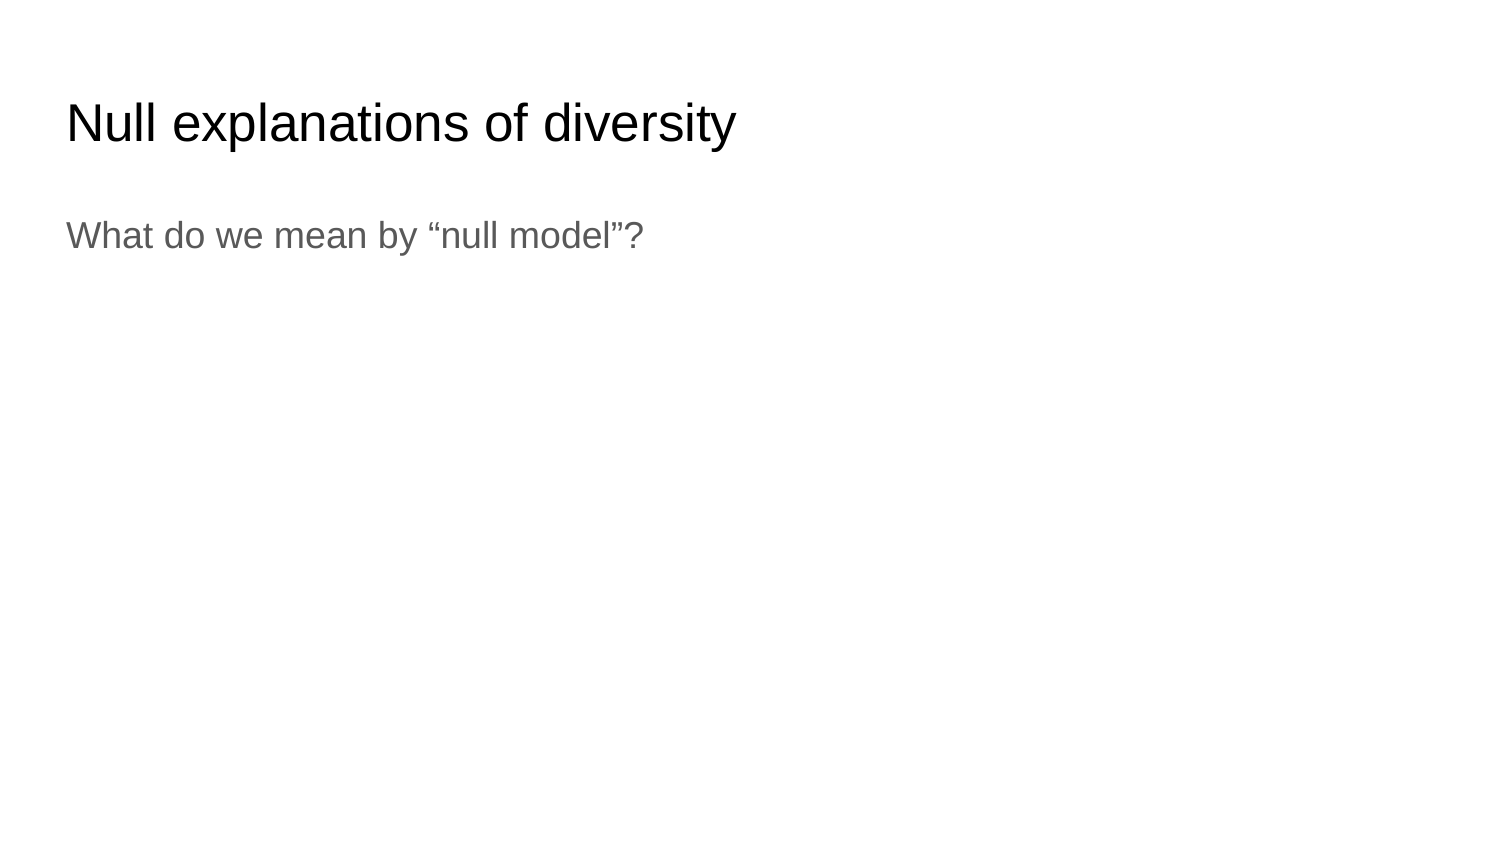

# Null explanations of diversity
What do we mean by “null model”?